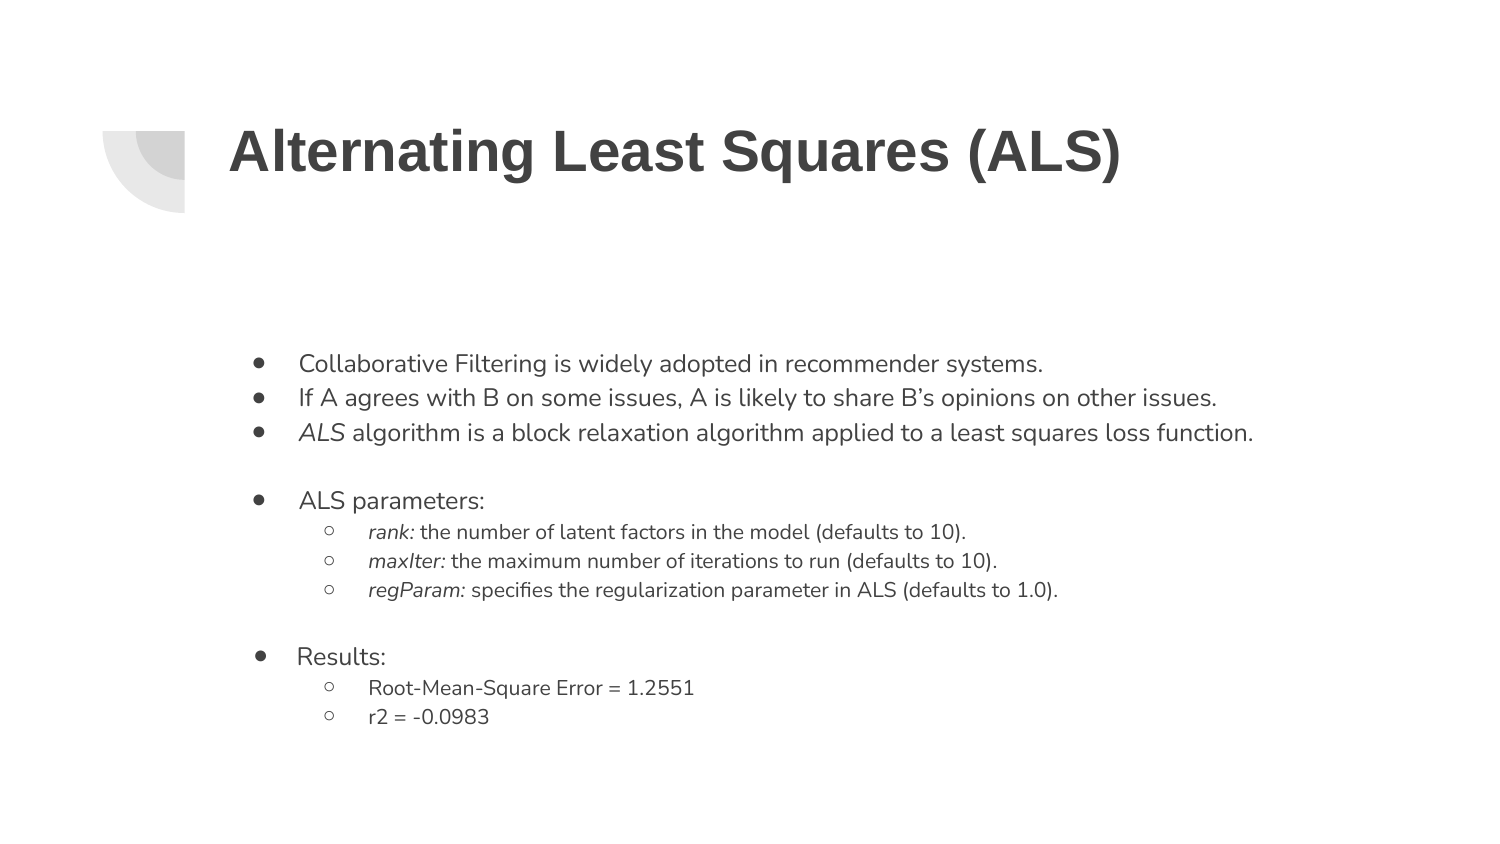

# Alternating Least Squares (ALS)
Collaborative Filtering is widely adopted in recommender systems.
If A agrees with B on some issues, A is likely to share B’s opinions on other issues.
ALS algorithm is a block relaxation algorithm applied to a least squares loss function.

ALS parameters:
rank: the number of latent factors in the model (defaults to 10).
maxIter: the maximum number of iterations to run (defaults to 10).
regParam: specifies the regularization parameter in ALS (defaults to 1.0).

Results:
Root-Mean-Square Error = 1.2551
r2 = -0.0983